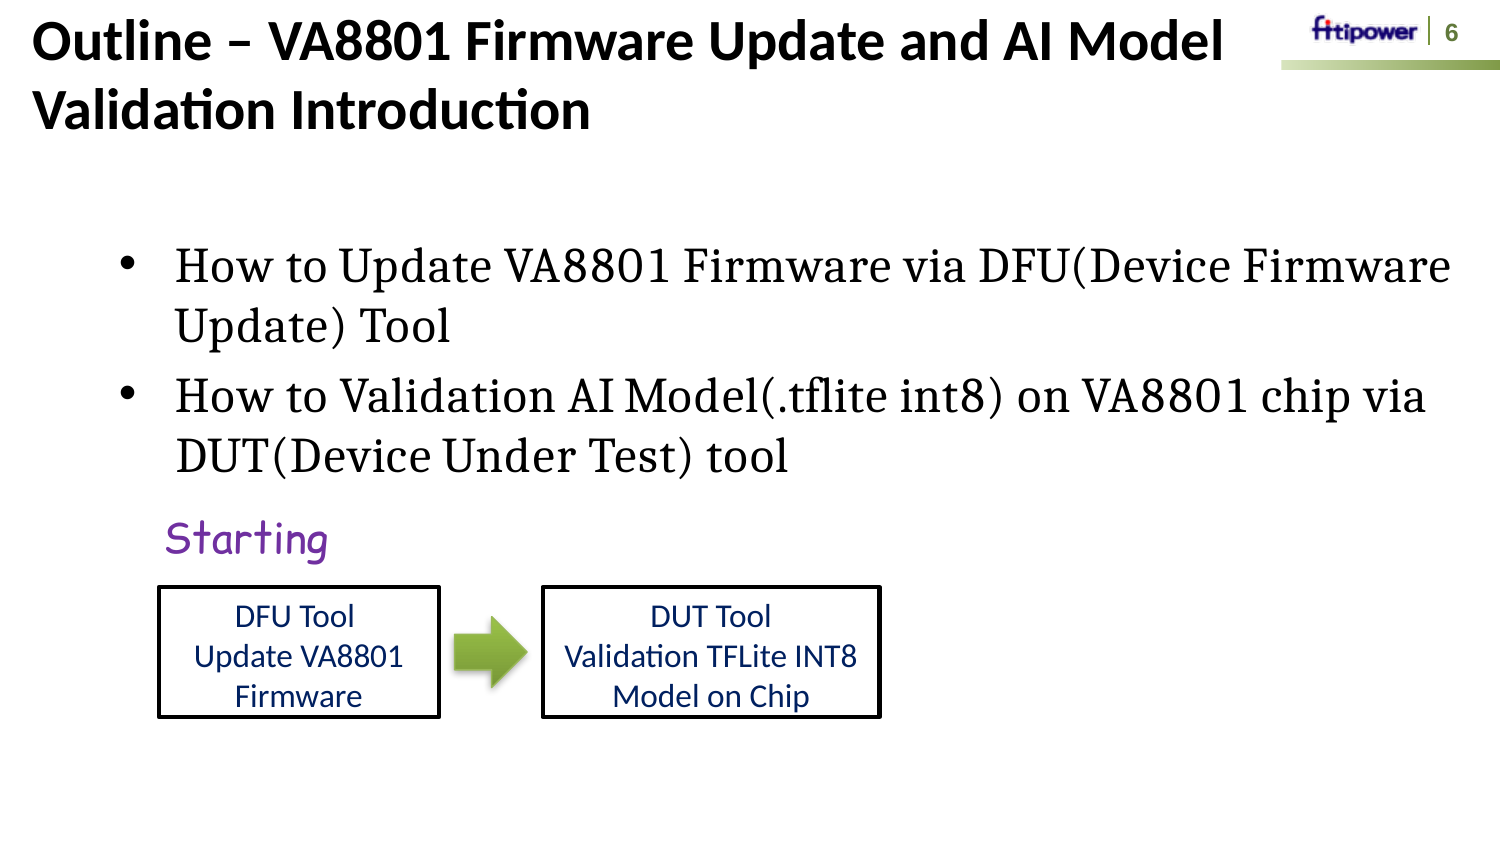

6
# Outline – VA8801 Firmware Update and AI Model Validation Introduction
How to Update VA8801 Firmware via DFU(Device Firmware Update) Tool
How to Validation AI Model(.tflite int8) on VA8801 chip via DUT(Device Under Test) tool
Starting
DFU Tool
Update VA8801 Firmware
DUT Tool
Validation TFLite INT8
Model on Chip